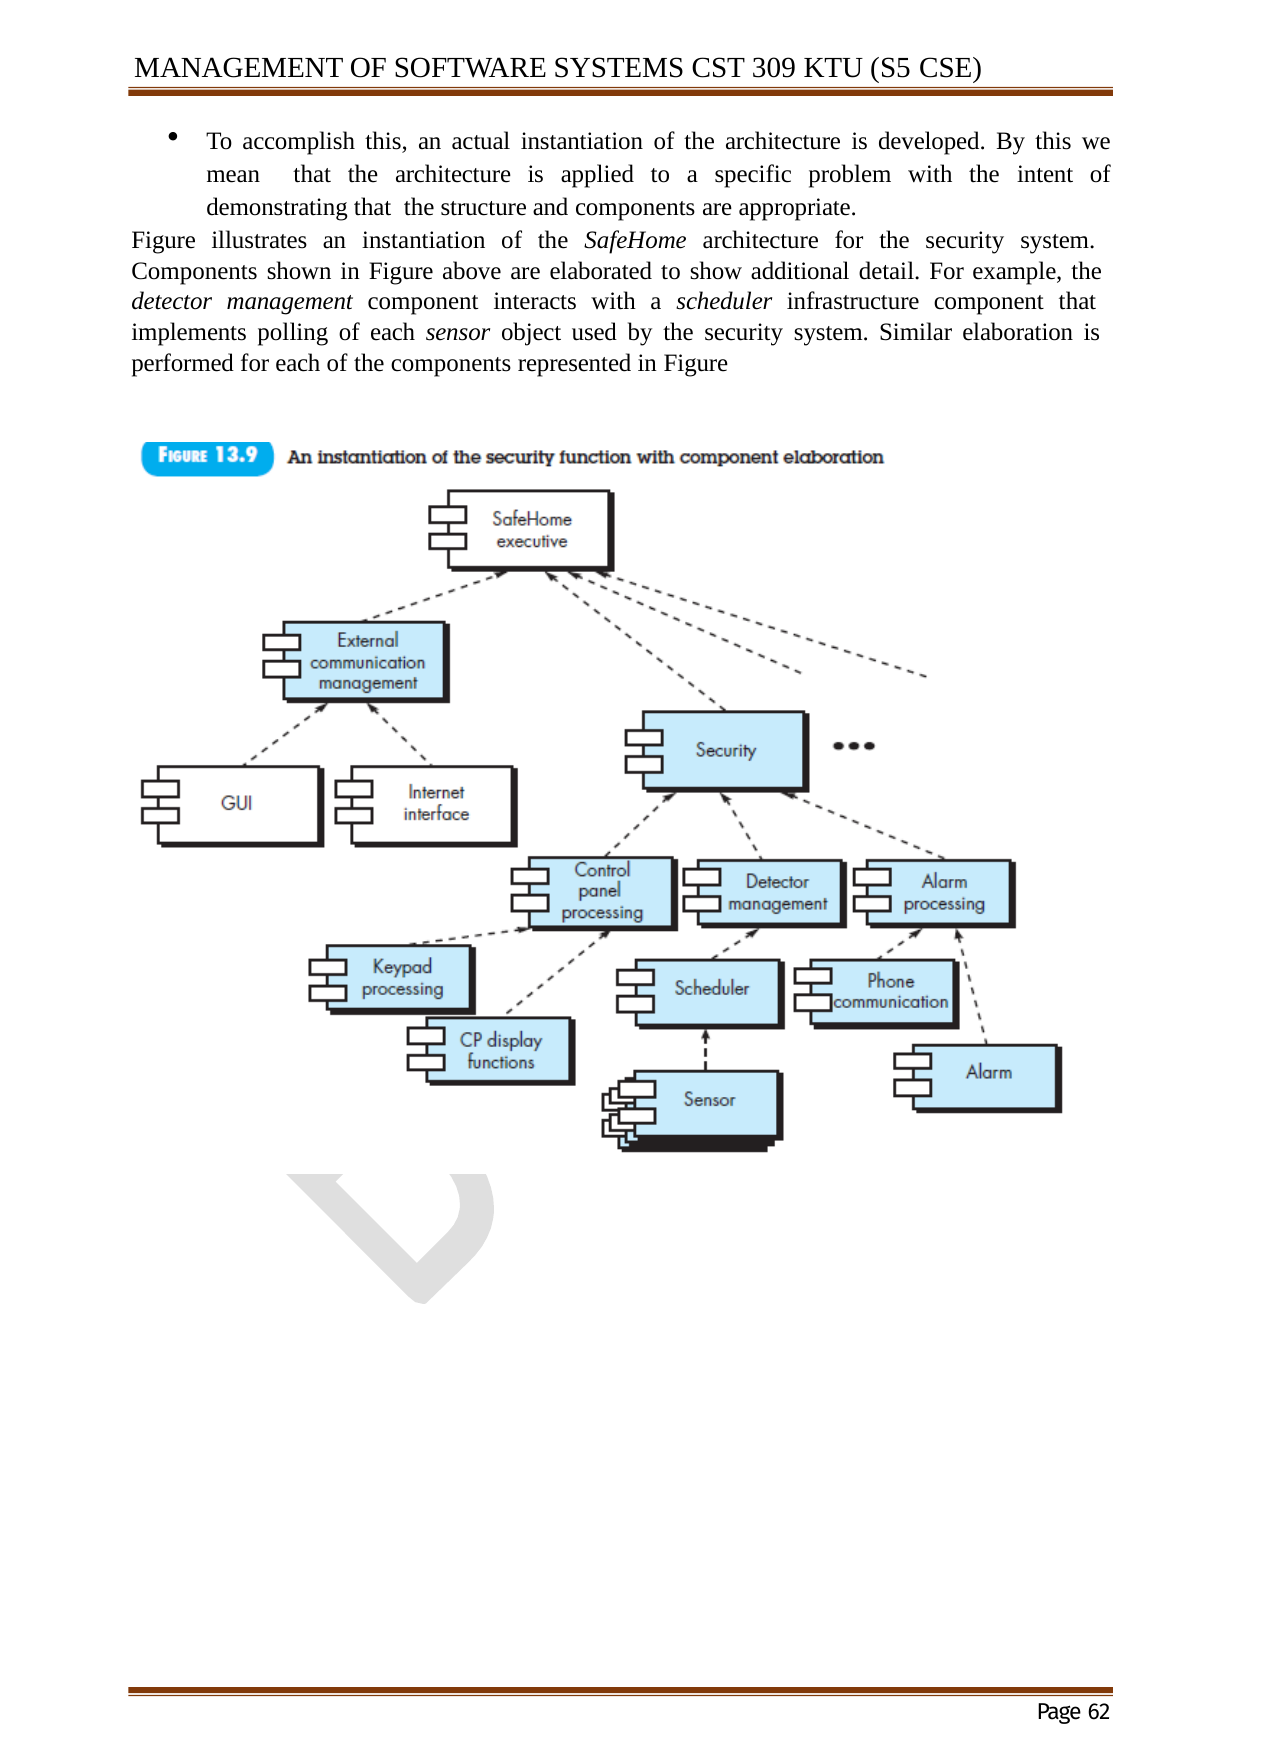

MANAGEMENT OF SOFTWARE SYSTEMS CST 309 KTU (S5 CSE)

To accomplish this, an actual instantiation of the architecture is developed. By this we mean  that the architecture is applied to a specific problem with the intent of demonstrating that  the structure and components are appropriate.
Figure illustrates an instantiation of the SafeHome architecture for the security system.  Components shown in Figure above are elaborated to show additional detail. For example, the  detector management component interacts with a scheduler infrastructure component that  implements polling of each sensor object used by the security system. Similar elaboration is  performed for each of the components represented in Figure

Page 62